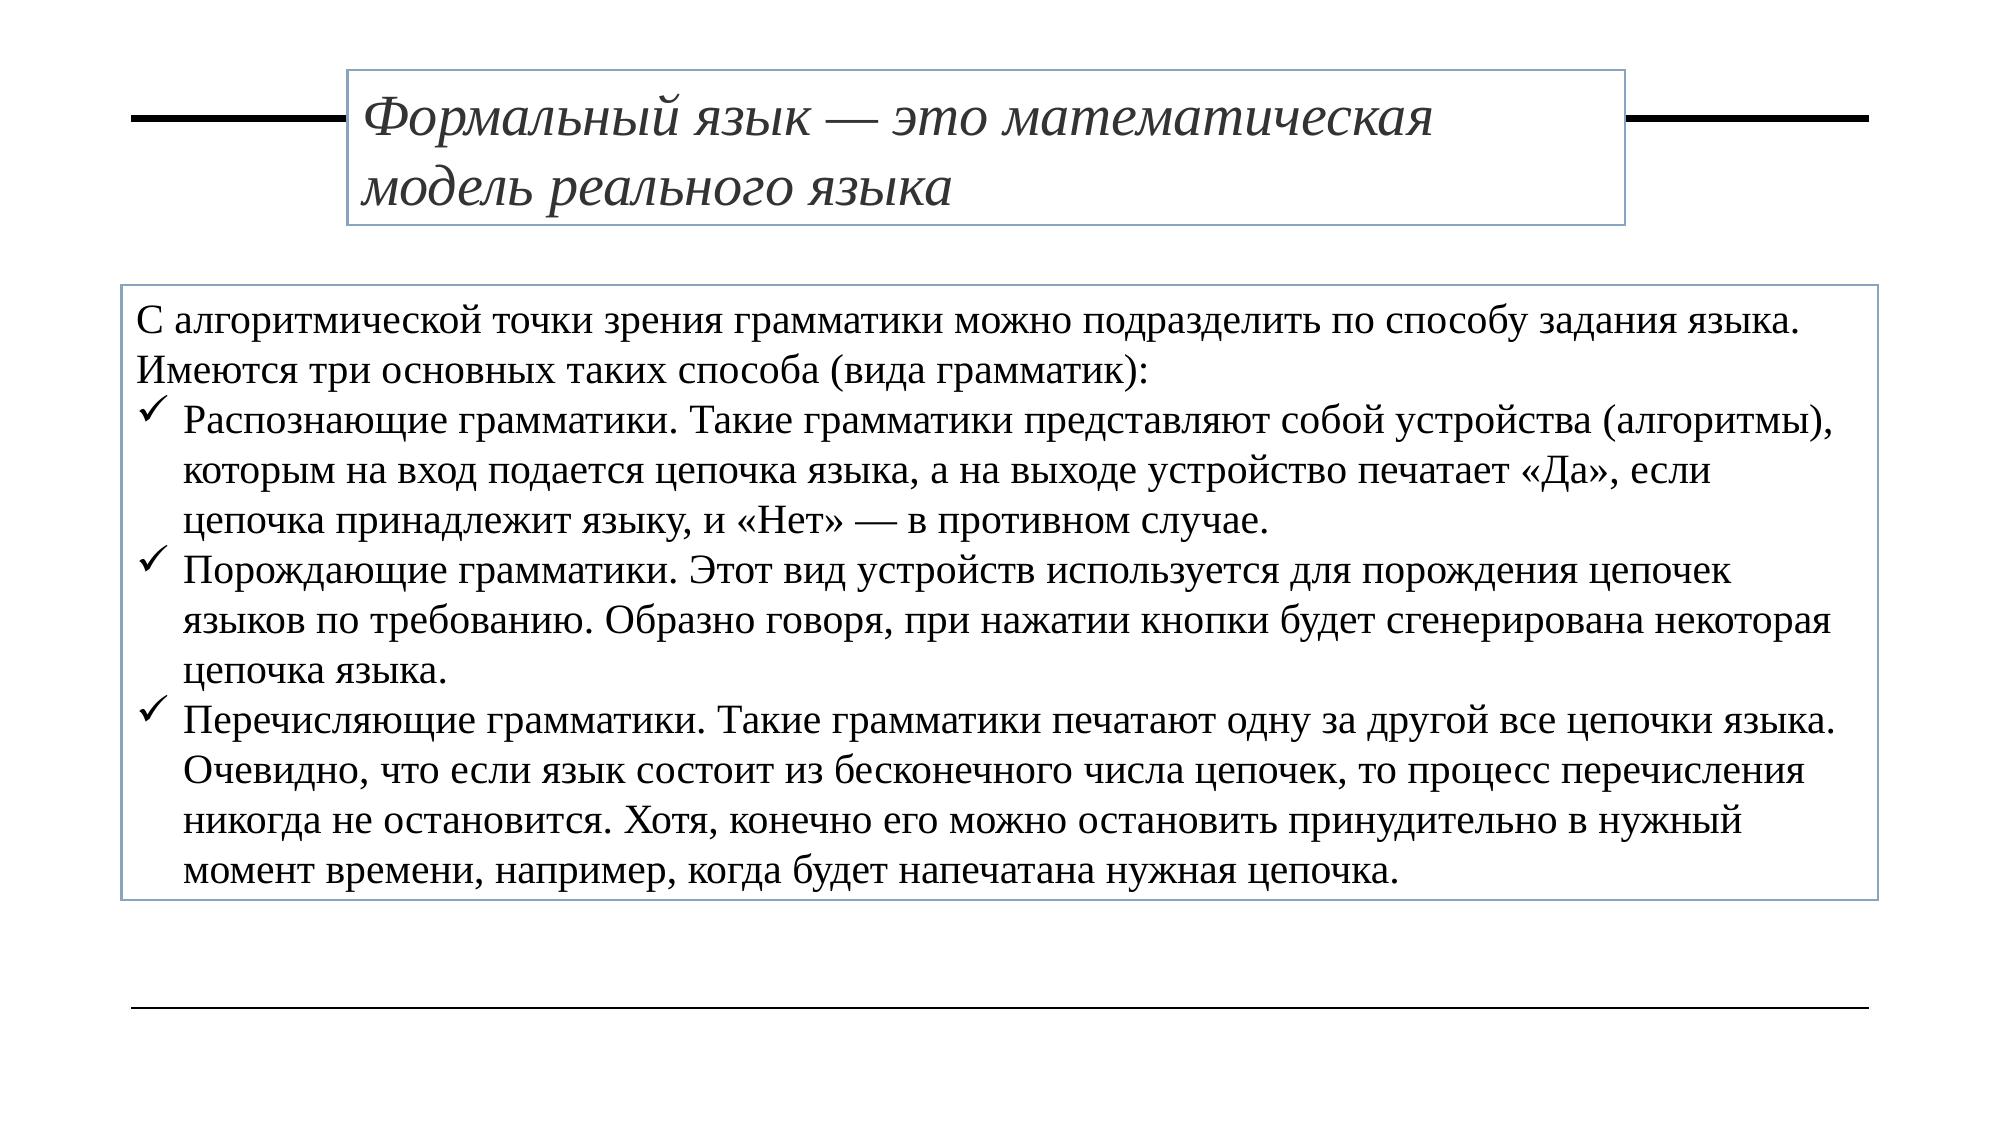

Формальный язык — это математическая модель реального языка
С алгоритмической точки зрения грамматики можно подразделить по способу задания языка. Имеются три основных таких способа (вида грамматик):
Распознающие грамматики. Такие грамматики представляют собой устройства (алгоритмы), которым на вход подается цепочка языка, а на выходе устройство печатает «Да», если цепочка принадлежит языку, и «Нет» — в противном случае.
Порождающие грамматики. Этот вид устройств используется для порождения цепочек языков по требованию. Образно говоря, при нажатии кнопки будет сгенерирована некоторая цепочка языка.
Перечисляющие грамматики. Такие грамматики печатают одну за другой все цепочки языка. Очевидно, что если язык состоит из бесконечного числа цепочек, то процесс перечисления никогда не остановится. Хотя, конечно его можно остановить принудительно в нужный момент времени, например, когда будет напечатана нужная цепочка.